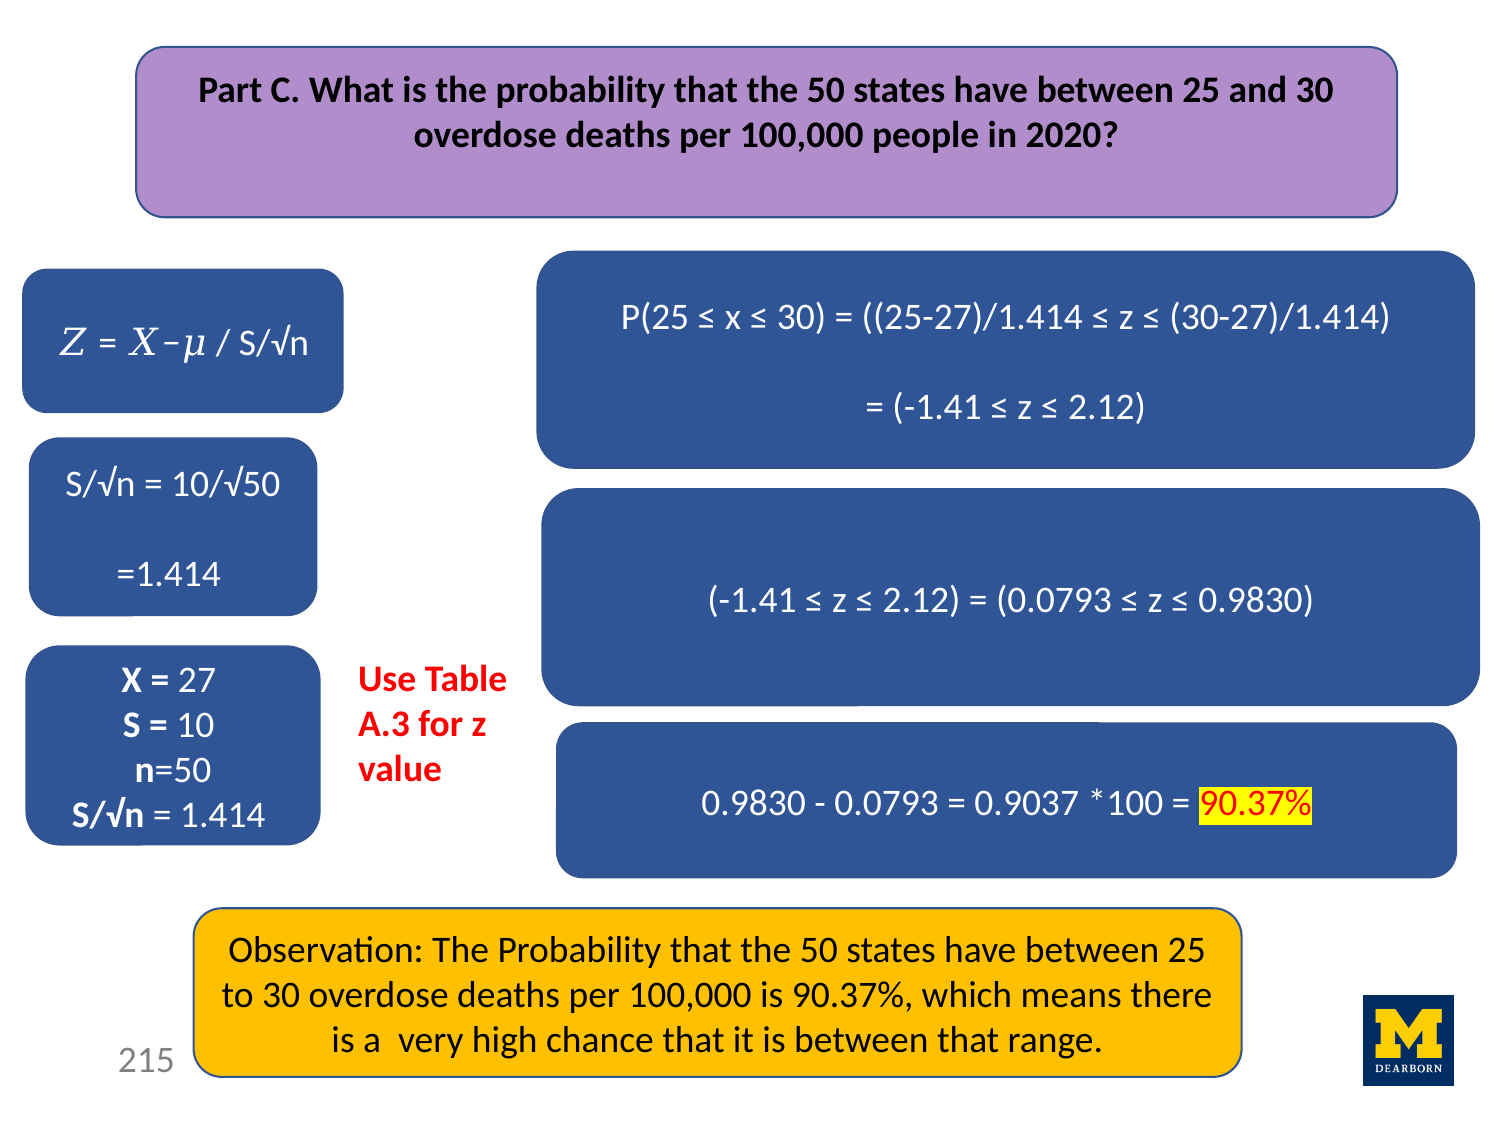

Part C. What is the probability that the 50 states have between 25 and 30 overdose deaths per 100,000 people in 2020?

P(25 ≤ x ≤ 30) = ((25-27)/1.414 ≤ z ≤ (30-27)/1.414)

= (-1.41 ≤ z ≤ 2.12)

𝑍 = 𝑋−𝜇 / S/√n

S/√n = 10/√50
=1.414
(-1.41 ≤ z ≤ 2.12) = (0.0793 ≤ z ≤ 0.9830)
Use Table A.3 for z value

X = 27
S = 10
n=50
S/√n = 1.414
0.9830 - 0.0793 = 0.9037 *100 = 90.37%
Observation: The Probability that the 50 states have between 25 to 30 overdose deaths per 100,000 is 90.37%, which means there is a  very high chance that it is between that range.